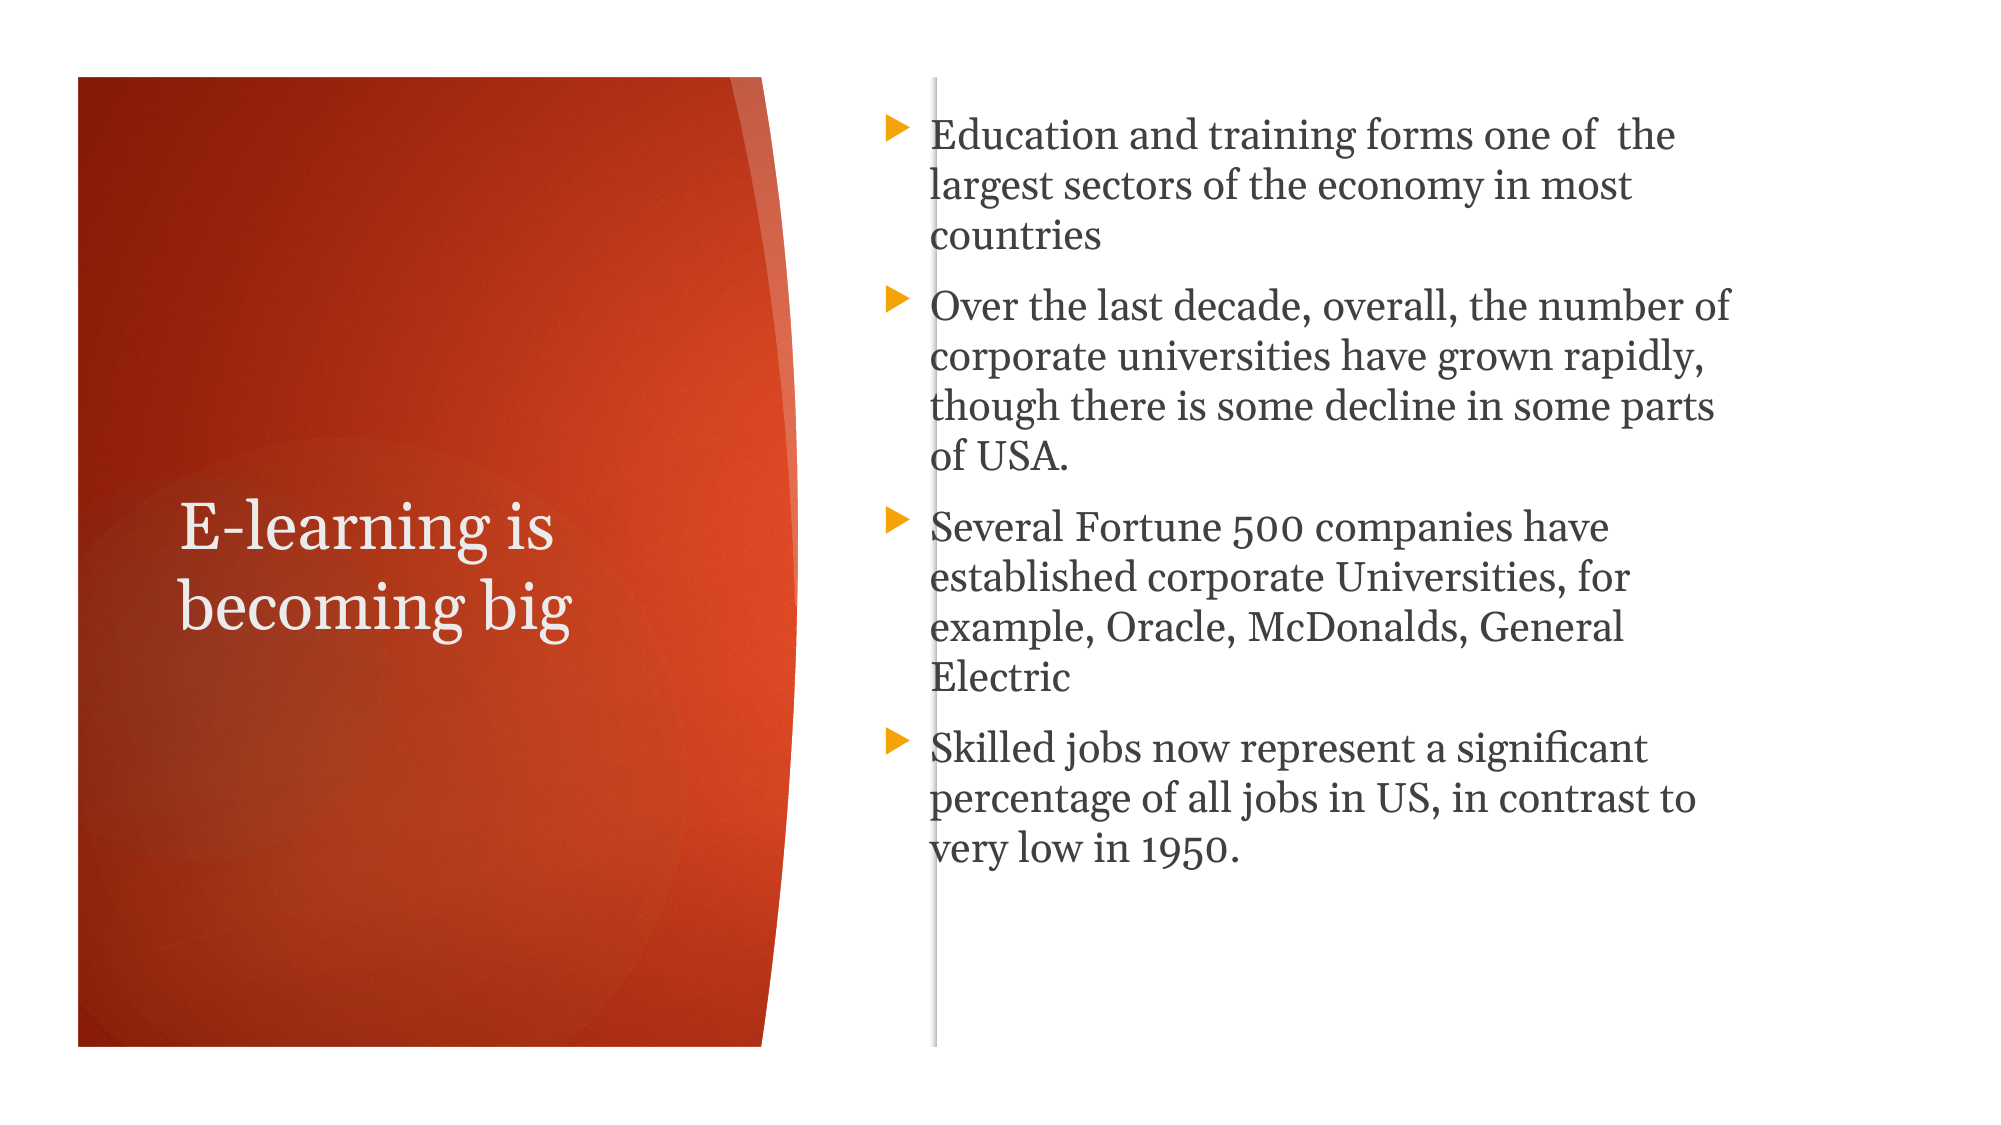

Education and training forms one of  the largest sectors of the economy in most countries
Over the last decade, overall, the number of corporate universities have grown rapidly, though there is some decline in some parts of USA.
Several Fortune 500 companies have established corporate Universities, for example, Oracle, McDonalds, General Electric
Skilled jobs now represent a significant percentage of all jobs in US, in contrast to very low in 1950.

# E-learning is becoming big